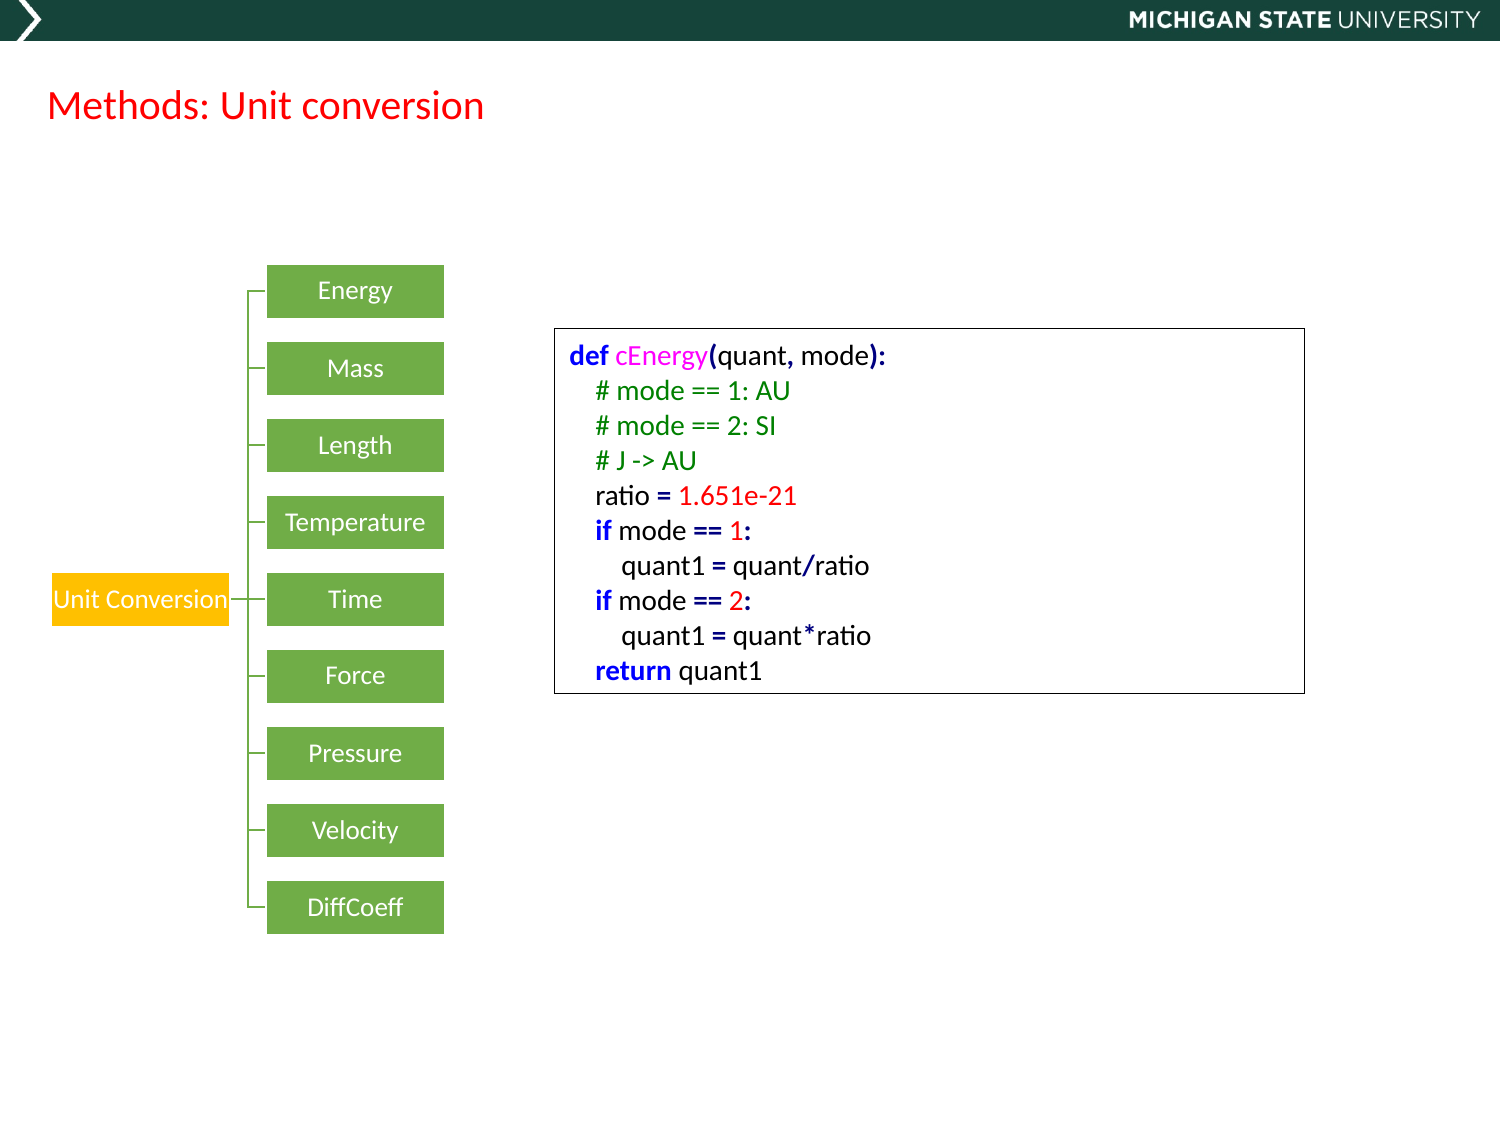

Methods: Unit conversion
Unit Conversion
Energy
Mass
Length
Temperature
Time
Force
Pressure
Velocity
DiffCoeff
def cEnergy(quant, mode):
    # mode == 1: AU
    # mode == 2: SI
    # J -> AU
    ratio = 1.651e-21
    if mode == 1:
        quant1 = quant/ratio
    if mode == 2:
        quant1 = quant*ratio
    return quant1